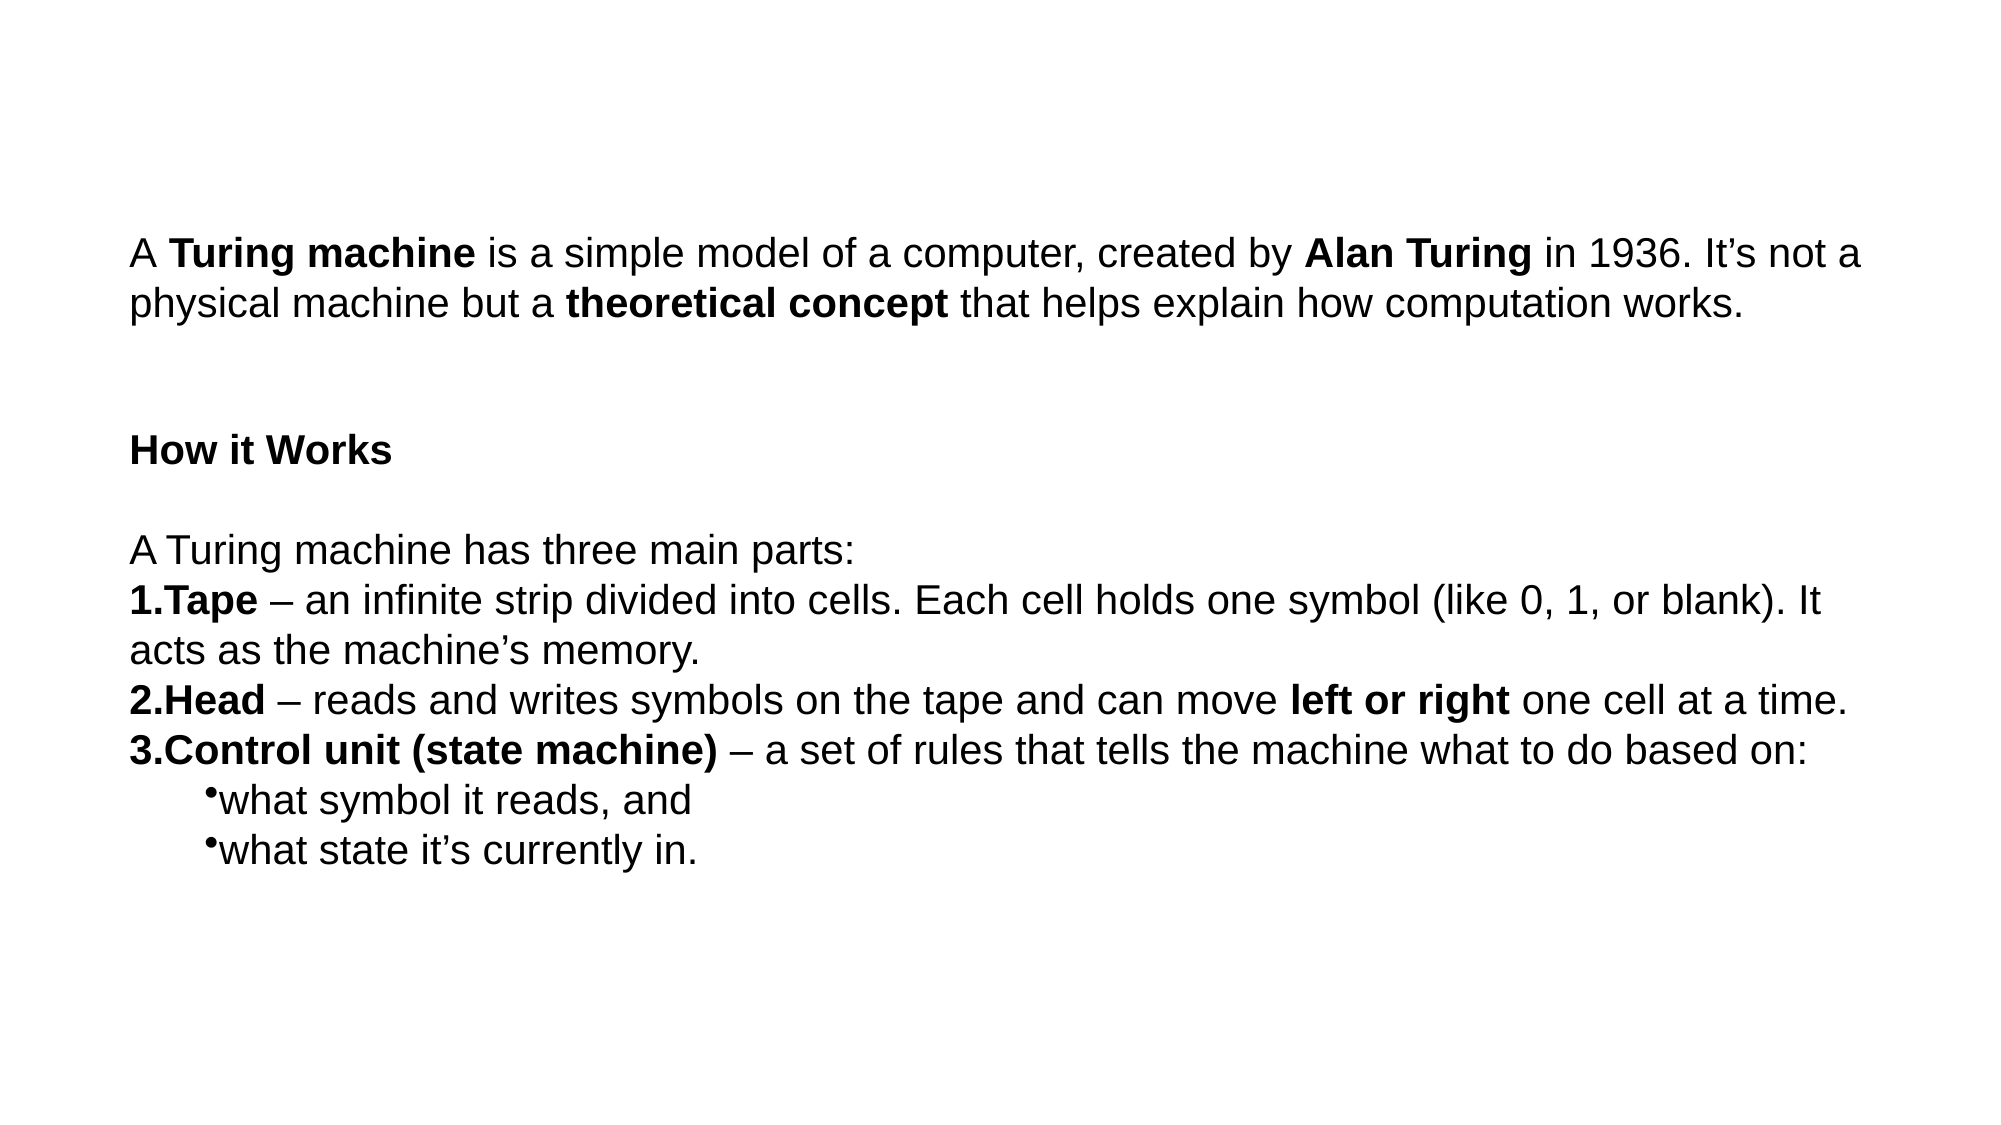

A Turing machine is a simple model of a computer, created by Alan Turing in 1936. It’s not a physical machine but a theoretical concept that helps explain how computation works.

How it Works

A Turing machine has three main parts:
Tape – an infinite strip divided into cells. Each cell holds one symbol (like 0, 1, or blank). It acts as the machine’s memory.
Head – reads and writes symbols on the tape and can move left or right one cell at a time.
Control unit (state machine) – a set of rules that tells the machine what to do based on:
what symbol it reads, and
what state it’s currently in.